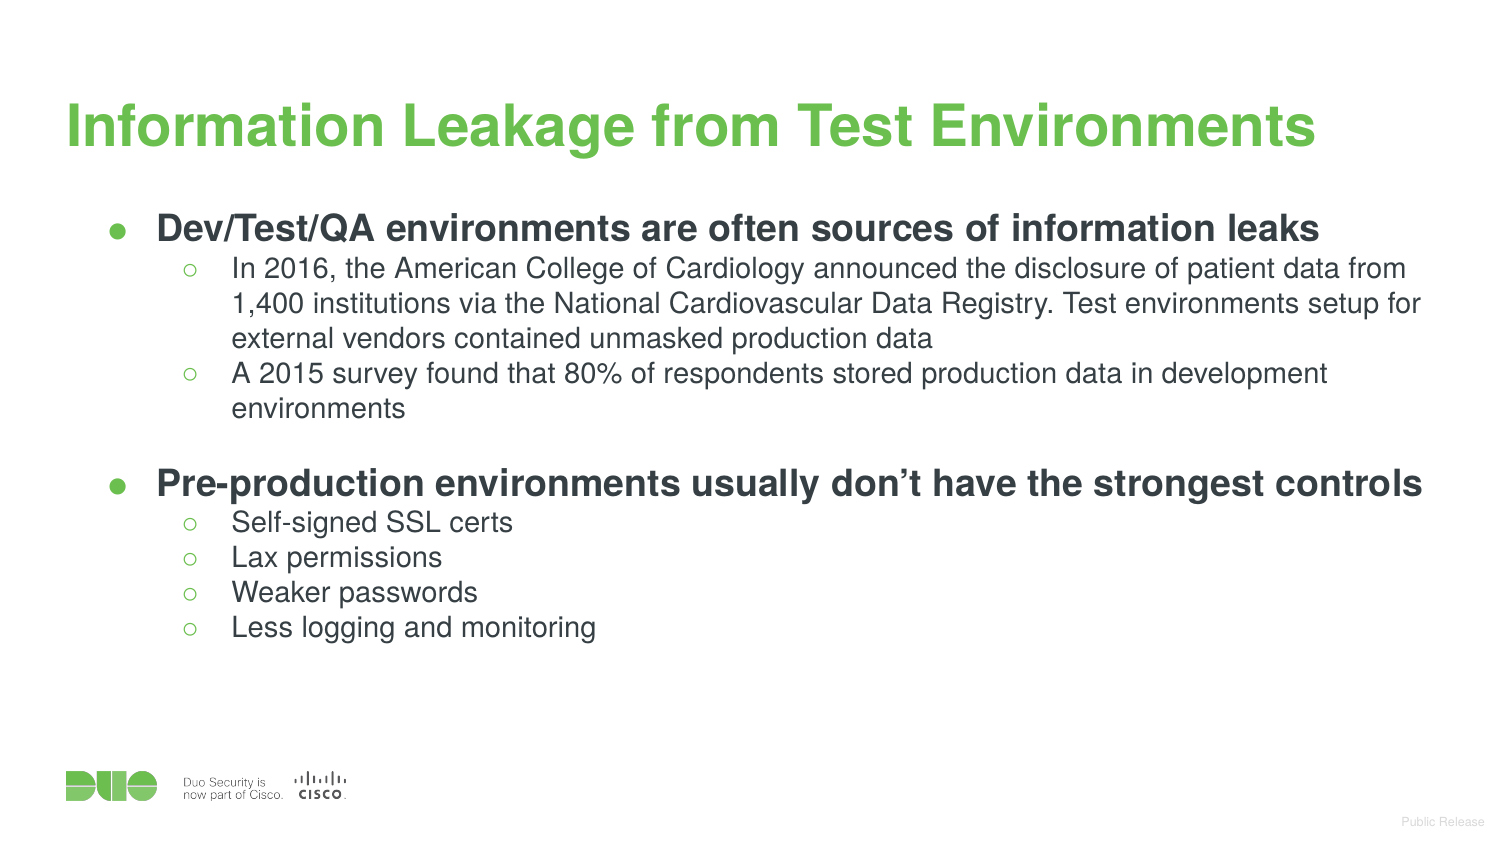

# Information Leakage from Test Environments
Dev/Test/QA environments are often sources of information leaks
In 2016, the American College of Cardiology announced the disclosure of patient data from 1,400 institutions via the National Cardiovascular Data Registry. Test environments setup for external vendors contained unmasked production data
A 2015 survey found that 80% of respondents stored production data in development environments
Pre-production environments usually don’t have the strongest controls
Self-signed SSL certs
Lax permissions
Weaker passwords
Less logging and monitoring